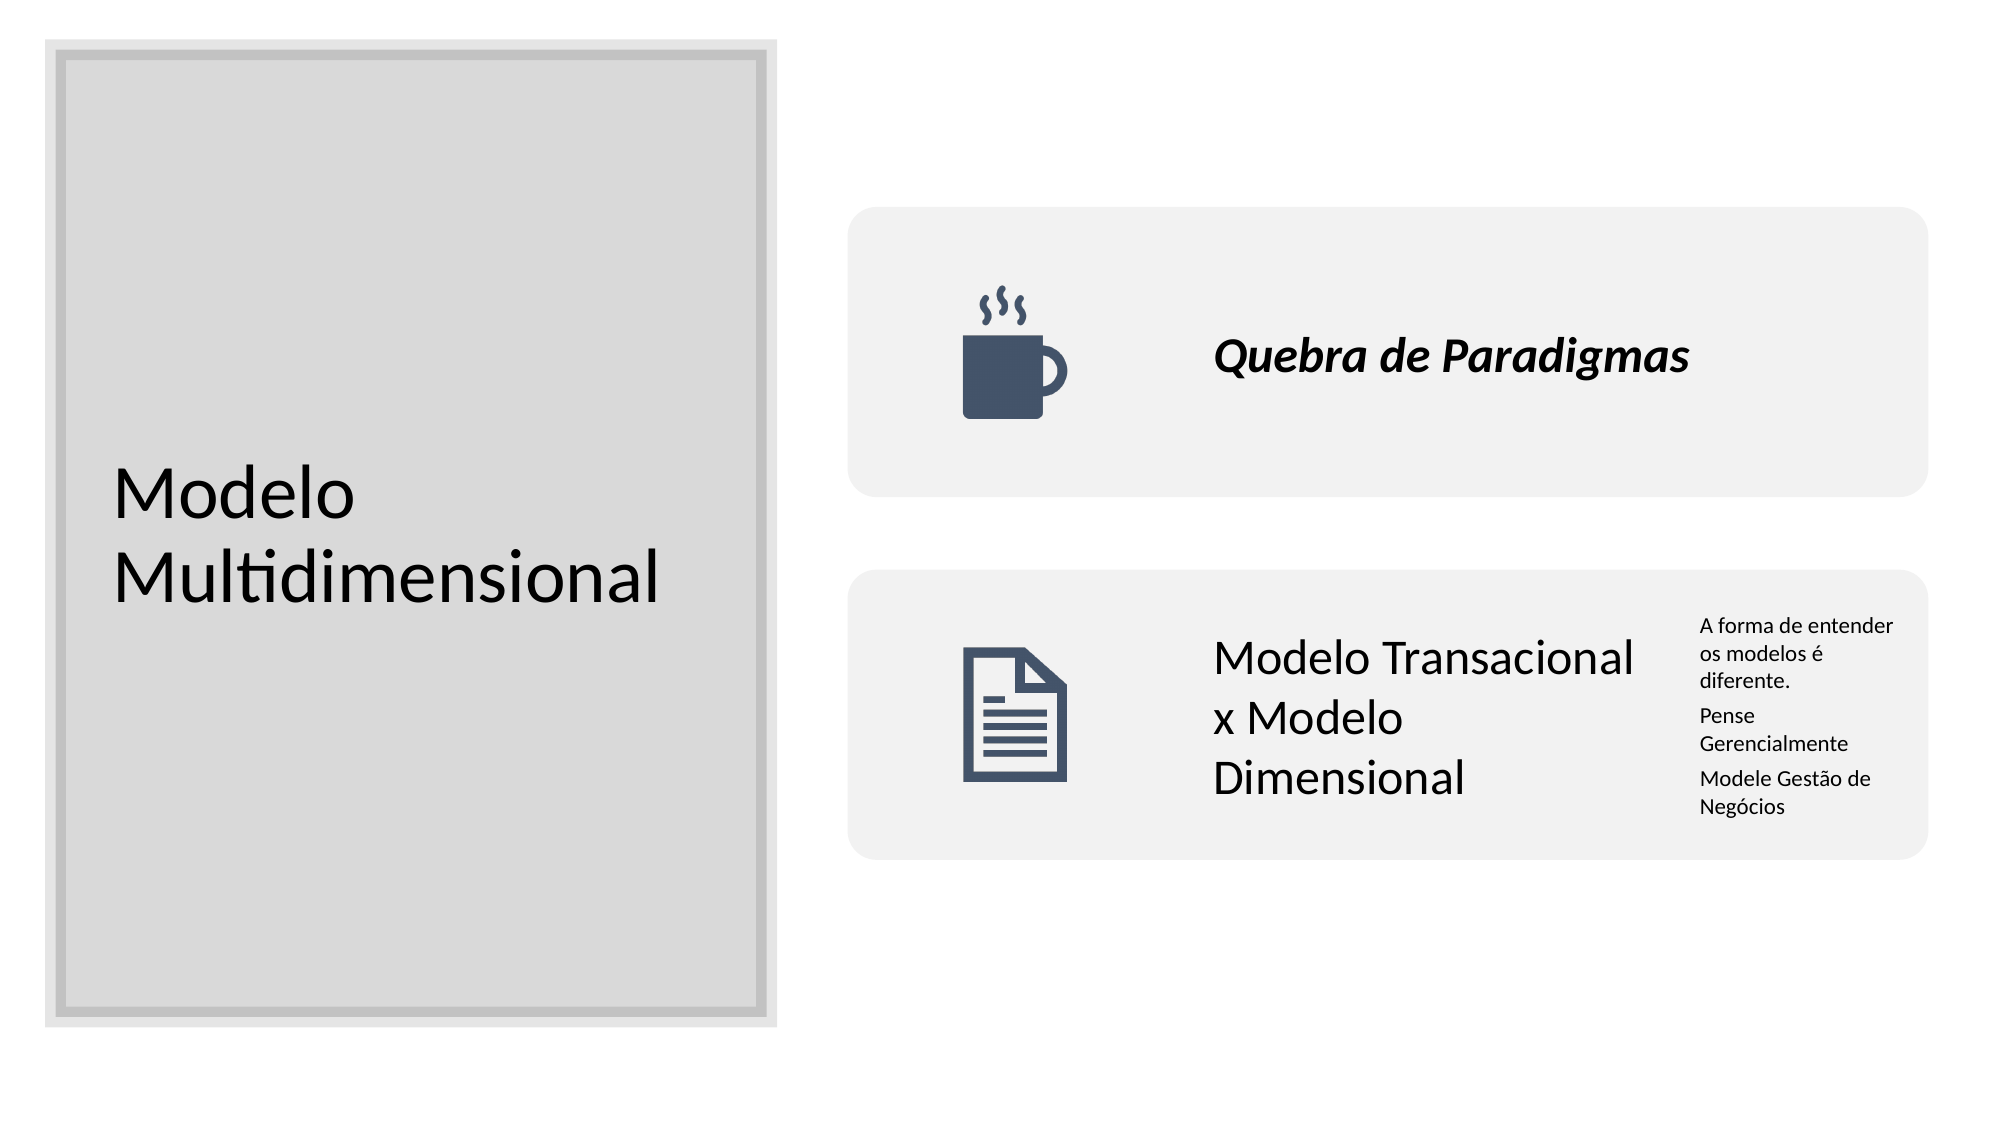

Quebra de Paradigmas
Modelo Transacional x Modelo Dimensional
A forma de entender os modelos é diferente.
Pense Gerencialmente
Modele Gestão de Negócios
# Modelo Multidimensional